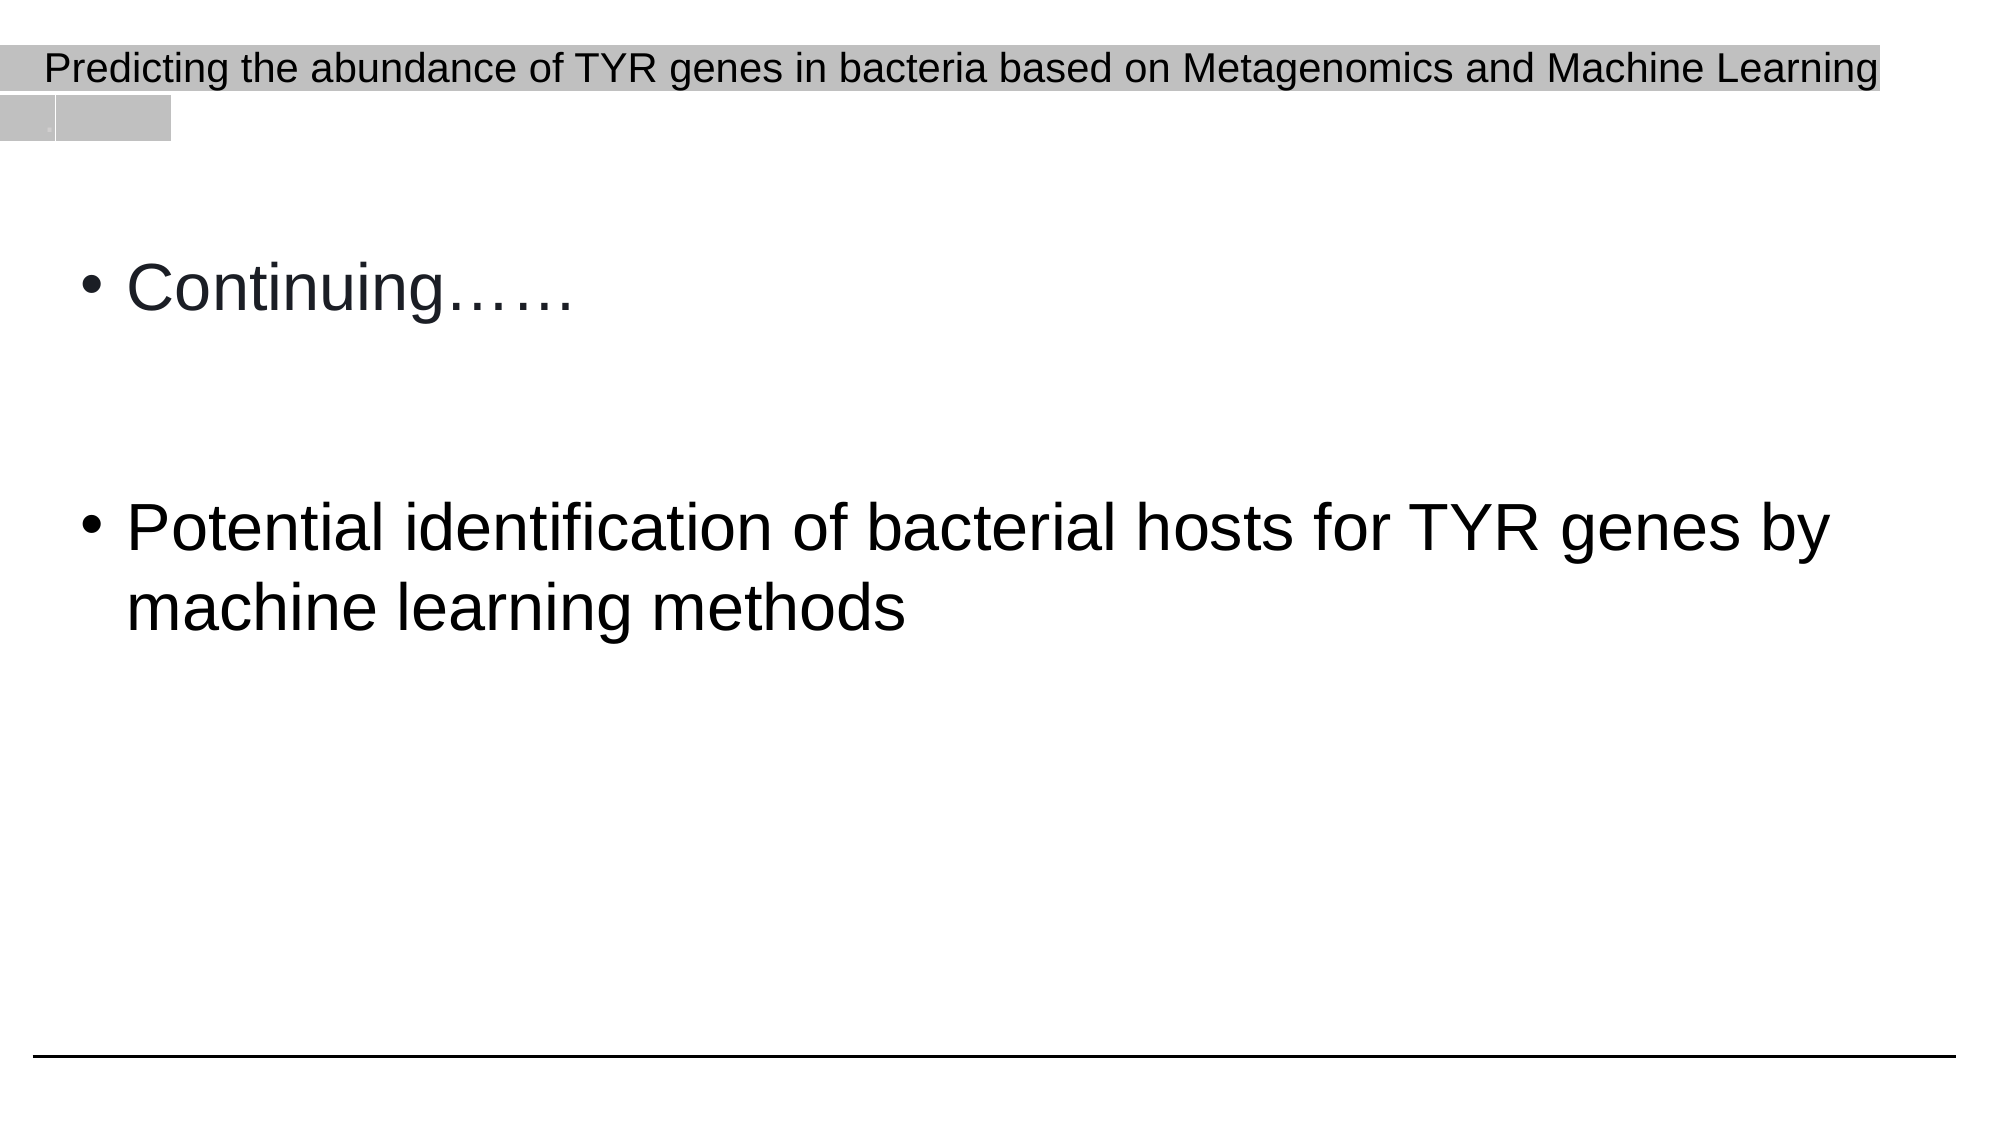

Predicting the abundance of TYR genes in bacteria based on Metagenomics and Machine Learning     .
Continuing……

Potential identification of bacterial hosts for TYR genes by machine learning methods